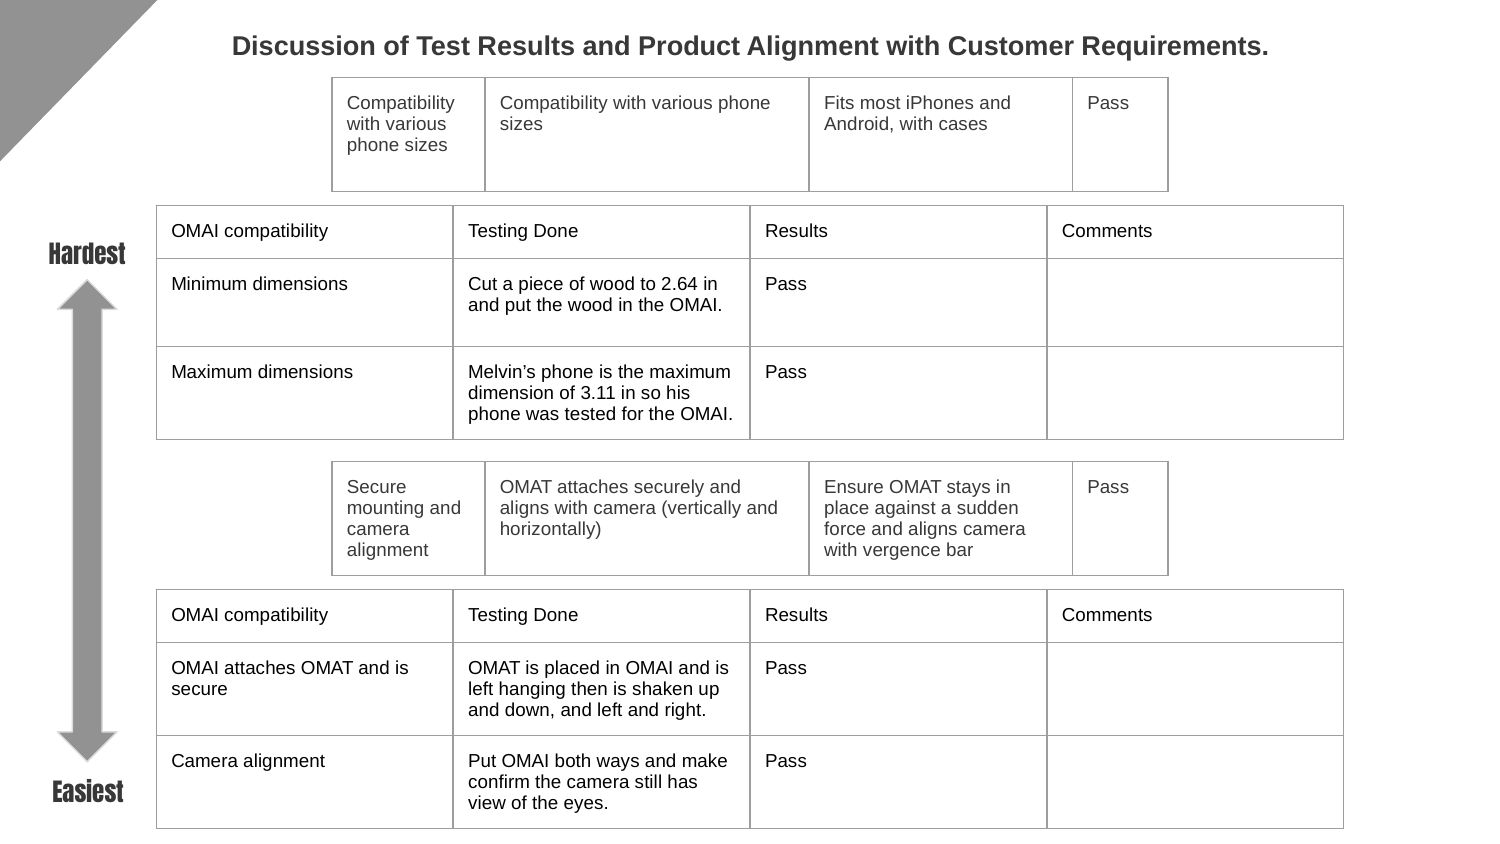

# Discussion of Test Results and Product Alignment with Customer Requirements.
| Compatibility with various phone sizes | Compatibility with various phone sizes | Fits most iPhones and Android, with cases | Pass |
| --- | --- | --- | --- |
| OMAI compatibility | Testing Done | Results | Comments |
| --- | --- | --- | --- |
| Minimum dimensions | Cut a piece of wood to 2.64 in and put the wood in the OMAI. | Pass |  |
| Maximum dimensions | Melvin’s phone is the maximum dimension of 3.11 in so his phone was tested for the OMAI. | Pass |  |
Hardest

| Secure mounting and camera alignment | OMAT attaches securely and aligns with camera (vertically and horizontally) | Ensure OMAT stays in place against a sudden force and aligns camera with vergence bar | Pass |
| --- | --- | --- | --- |
| OMAI compatibility | Testing Done | Results | Comments |
| --- | --- | --- | --- |
| OMAI attaches OMAT and is secure | OMAT is placed in OMAI and is left hanging then is shaken up and down, and left and right. | Pass |  |
| Camera alignment | Put OMAI both ways and make confirm the camera still has view of the eyes. | Pass |  |
Easiest